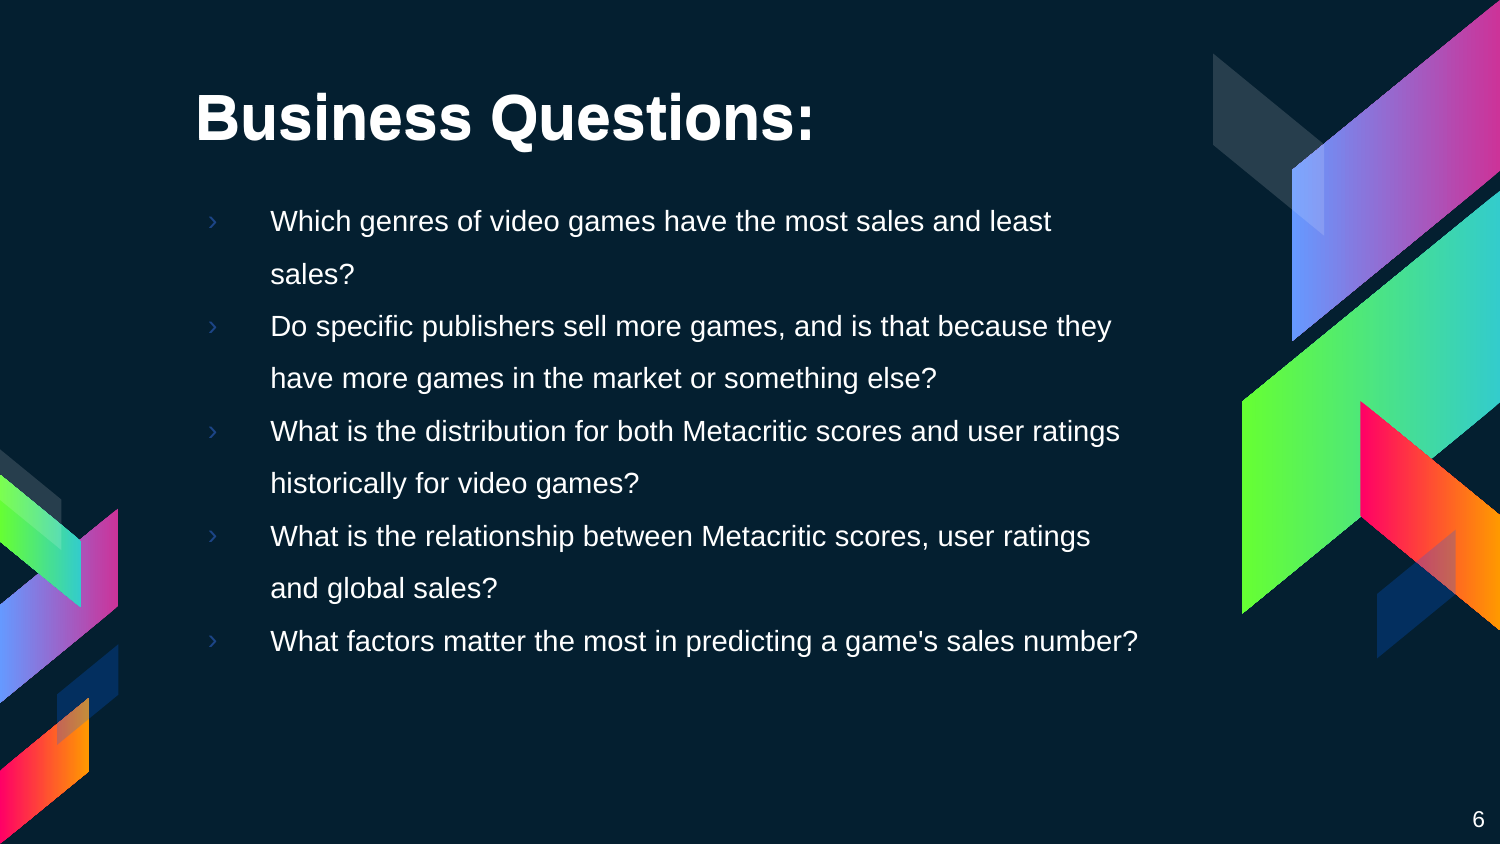

Business Questions:
# Business Questions:
Which genres of video games have the most sales and least sales?
Do specific publishers sell more games, and is that because they have more games in the market or something else?
What is the distribution for both Metacritic scores and user ratings historically for video games?
What is the relationship between Metacritic scores, user ratings and global sales?
What factors matter the most in predicting a game's sales number?
6